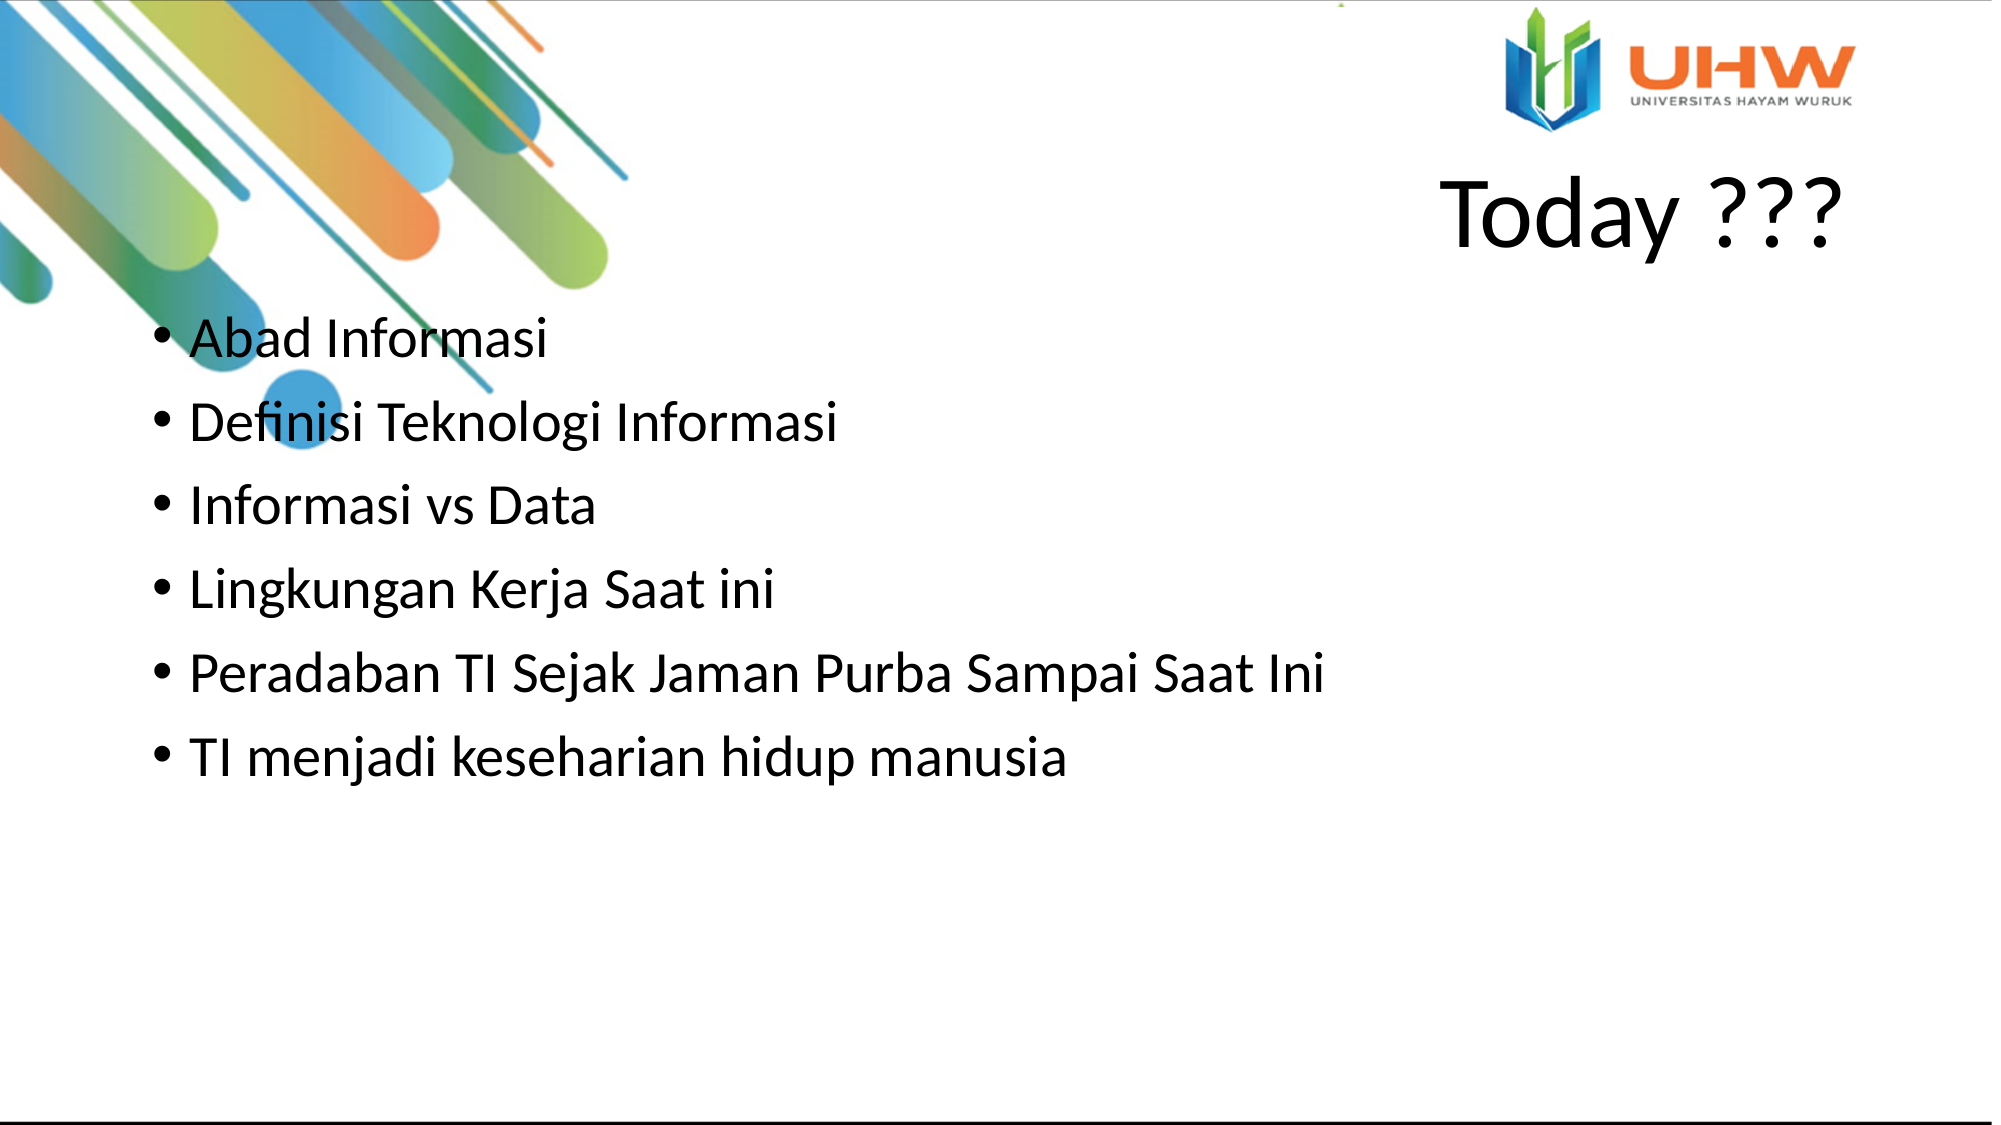

# Today ???
Abad Informasi
Definisi Teknologi Informasi
Informasi vs Data
Lingkungan Kerja Saat ini
Peradaban TI Sejak Jaman Purba Sampai Saat Ini
TI menjadi keseharian hidup manusia